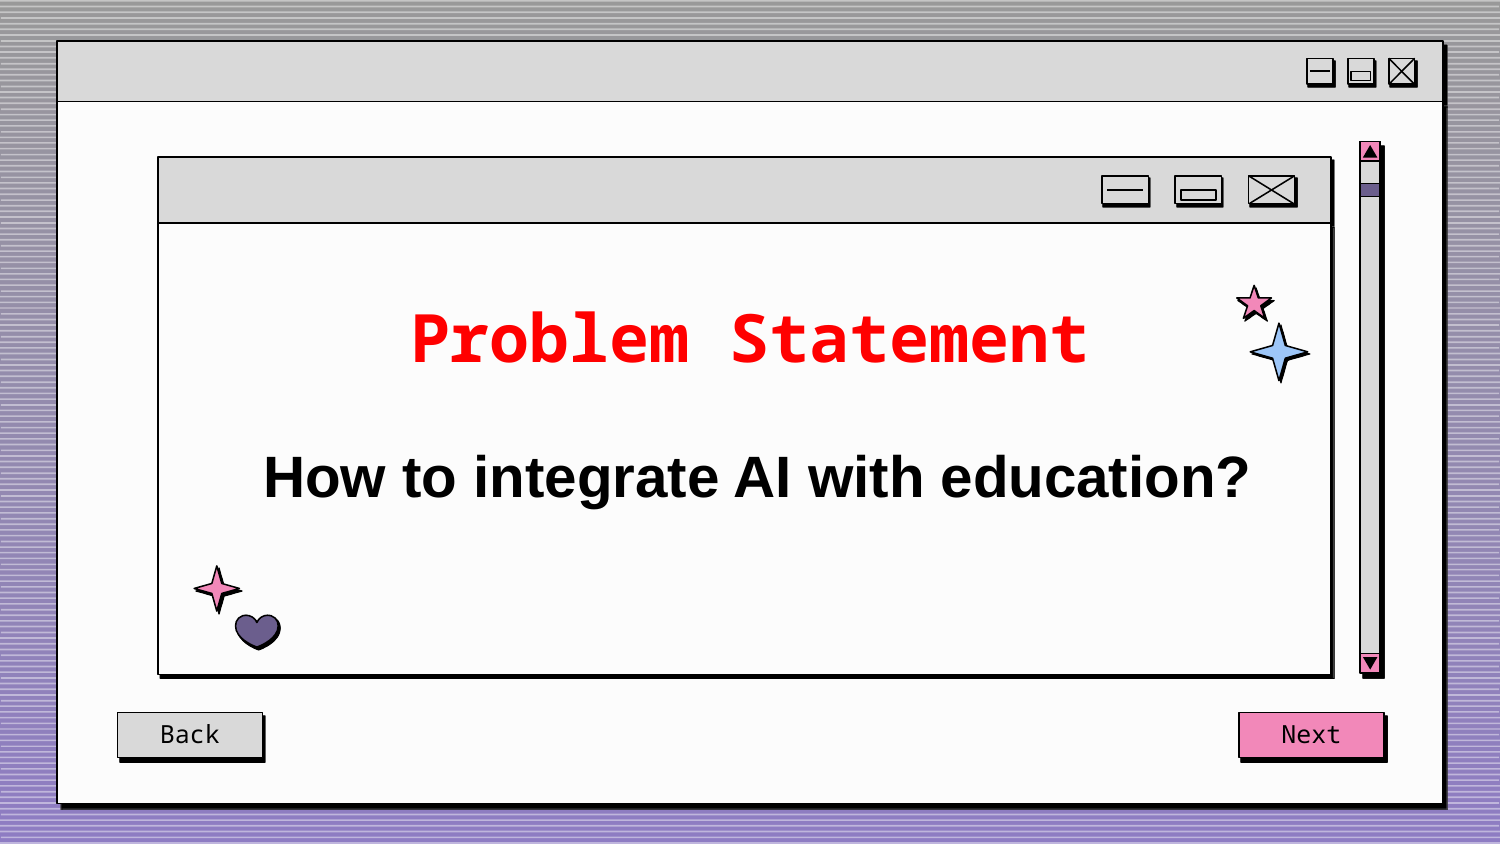

# Problem Statement
How to integrate AI with education?

Back
Next